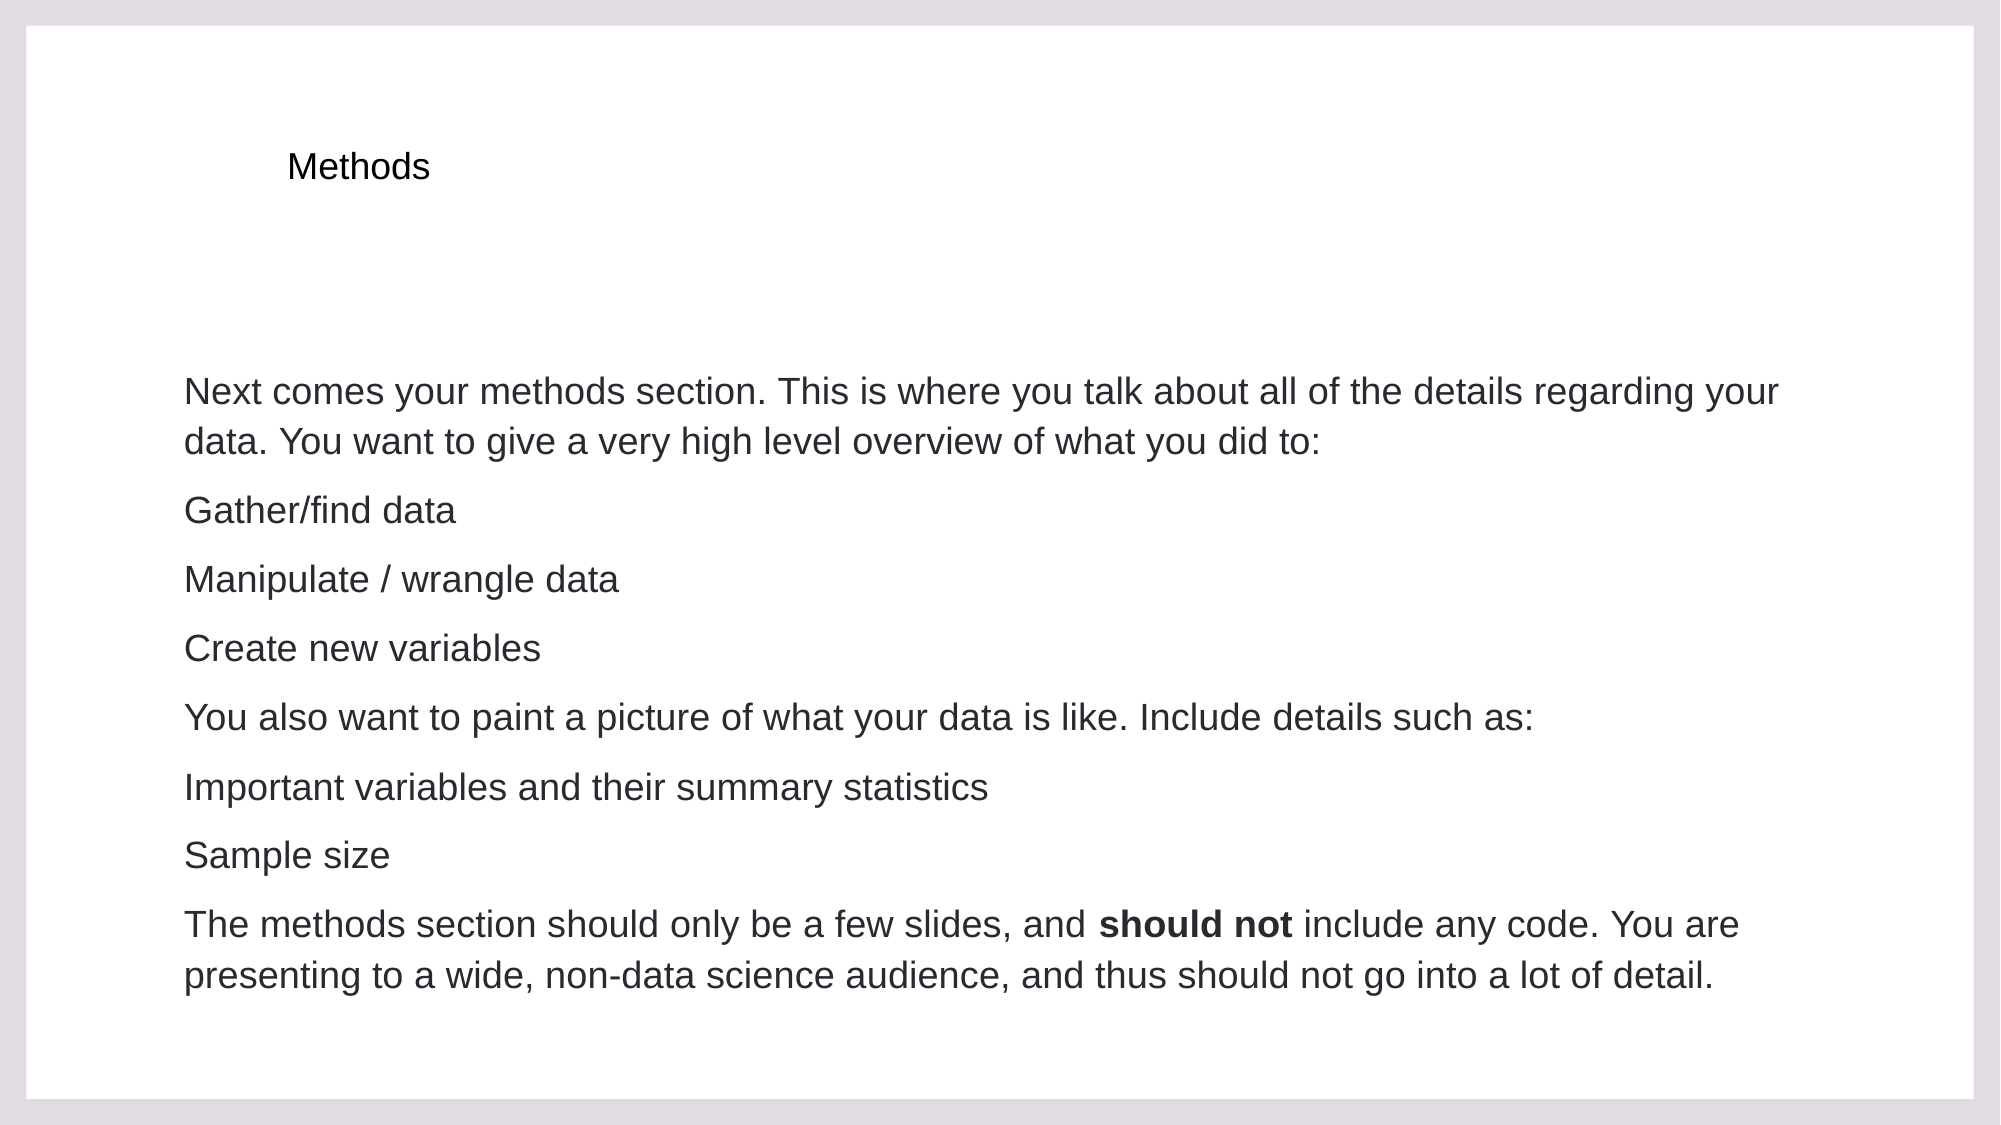

# Assumptions/Predictions
Methods
Next comes your methods section. This is where you talk about all of the details regarding your data. You want to give a very high level overview of what you did to:
Gather/find data
Manipulate / wrangle data
Create new variables
You also want to paint a picture of what your data is like. Include details such as:
Important variables and their summary statistics
Sample size
The methods section should only be a few slides, and should not include any code. You are presenting to a wide, non-data science audience, and thus should not go into a lot of detail.